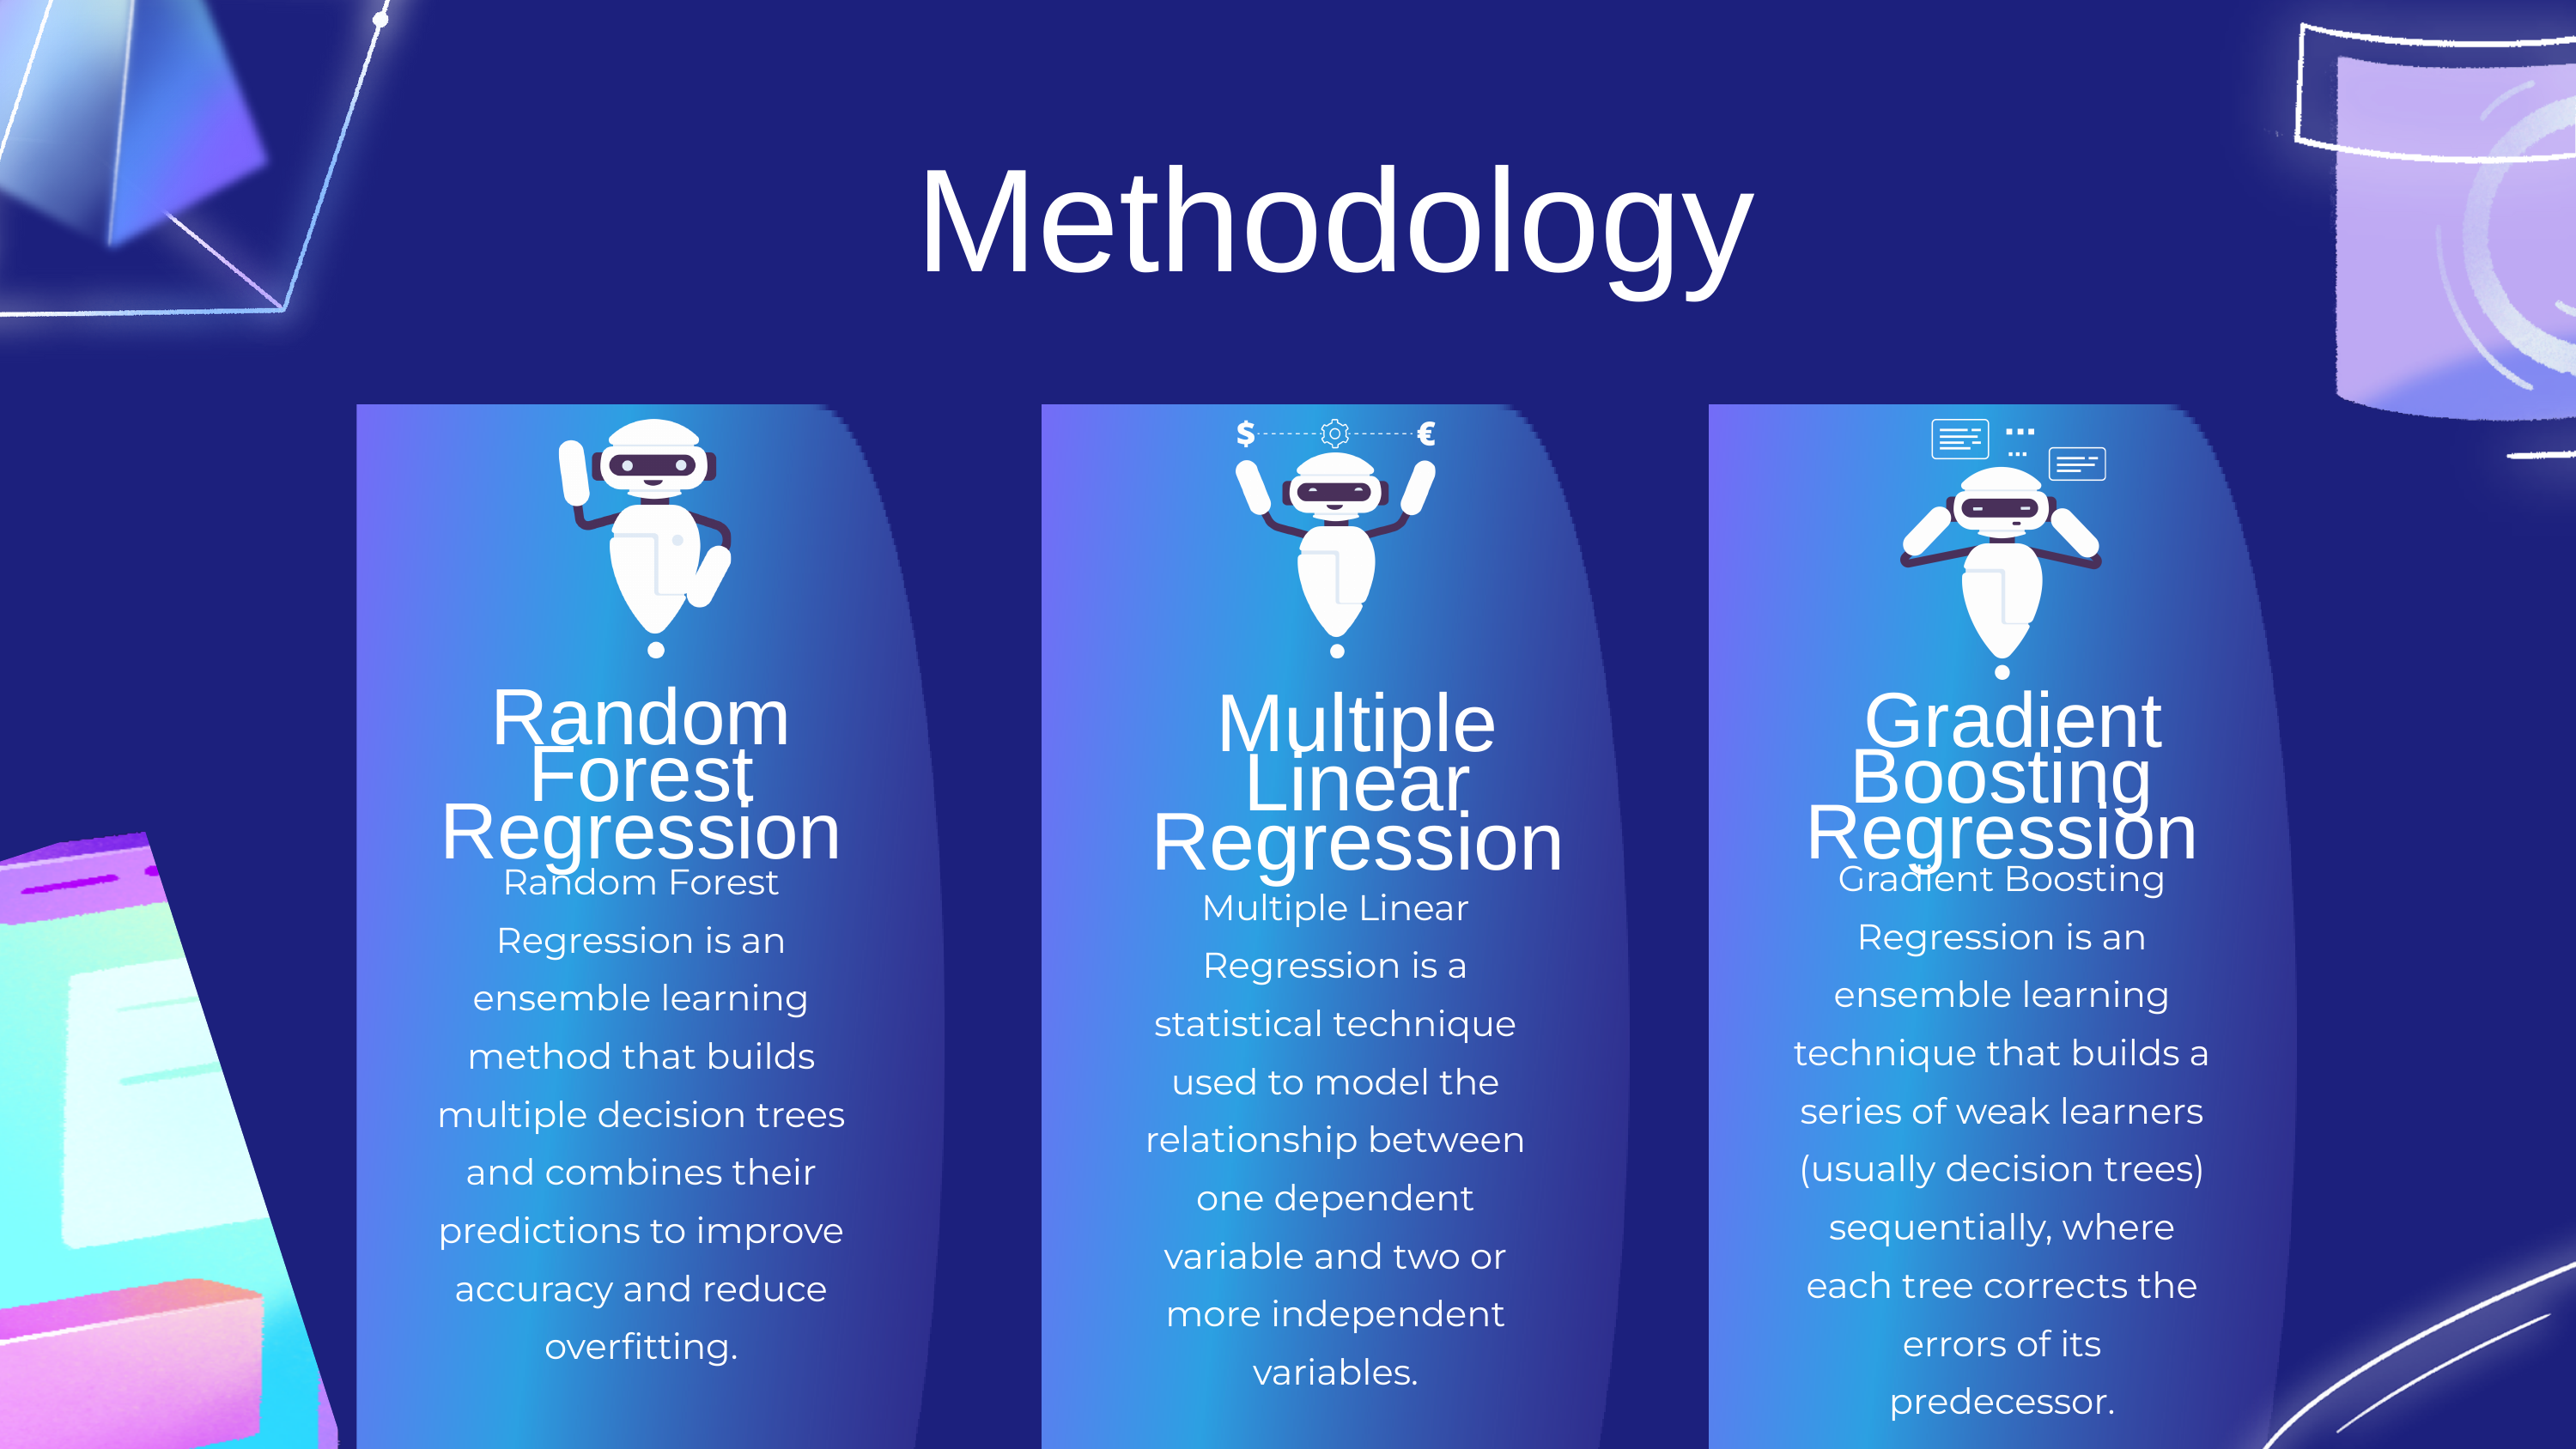

Methodology

Random Forest Regression
 Gradient Boosting Regression
Multiple Linear Regression

Gradient Boosting Regression is an ensemble learning technique that builds a series of weak learners (usually decision trees) sequentially, where each tree corrects the errors of its predecessor.
Random Forest Regression is an ensemble learning method that builds multiple decision trees and combines their predictions to improve accuracy and reduce overfitting.

Multiple Linear Regression is a statistical technique used to model the relationship between one dependent variable and two or more independent variables.